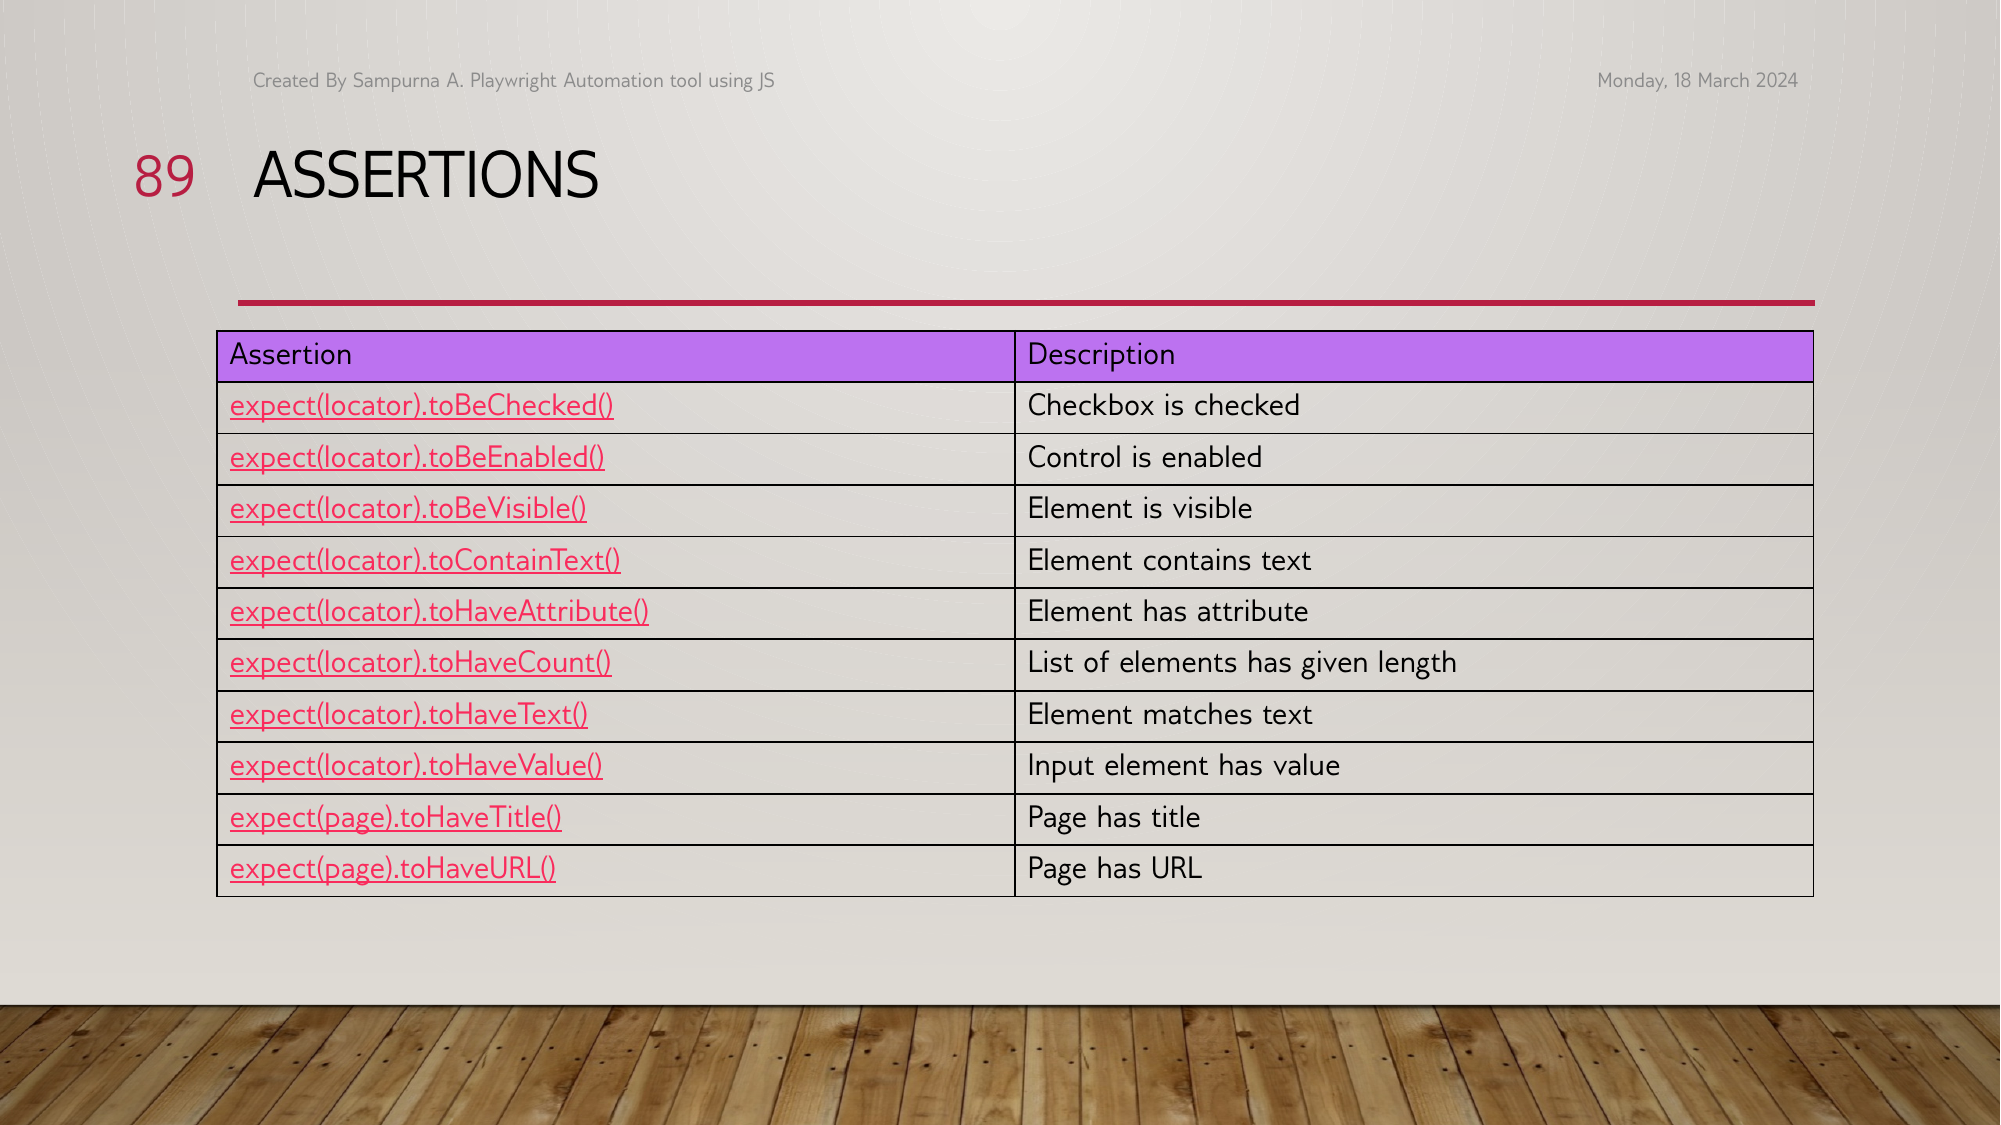

Created By Sampurna A. Playwright Automation tool using JS
Monday, 18 March 2024
89
# assertions
| Assertion | Description |
| --- | --- |
| expect(locator).toBeChecked() | Checkbox is checked |
| expect(locator).toBeEnabled() | Control is enabled |
| expect(locator).toBeVisible() | Element is visible |
| expect(locator).toContainText() | Element contains text |
| expect(locator).toHaveAttribute() | Element has attribute |
| expect(locator).toHaveCount() | List of elements has given length |
| expect(locator).toHaveText() | Element matches text |
| expect(locator).toHaveValue() | Input element has value |
| expect(page).toHaveTitle() | Page has title |
| expect(page).toHaveURL() | Page has URL |